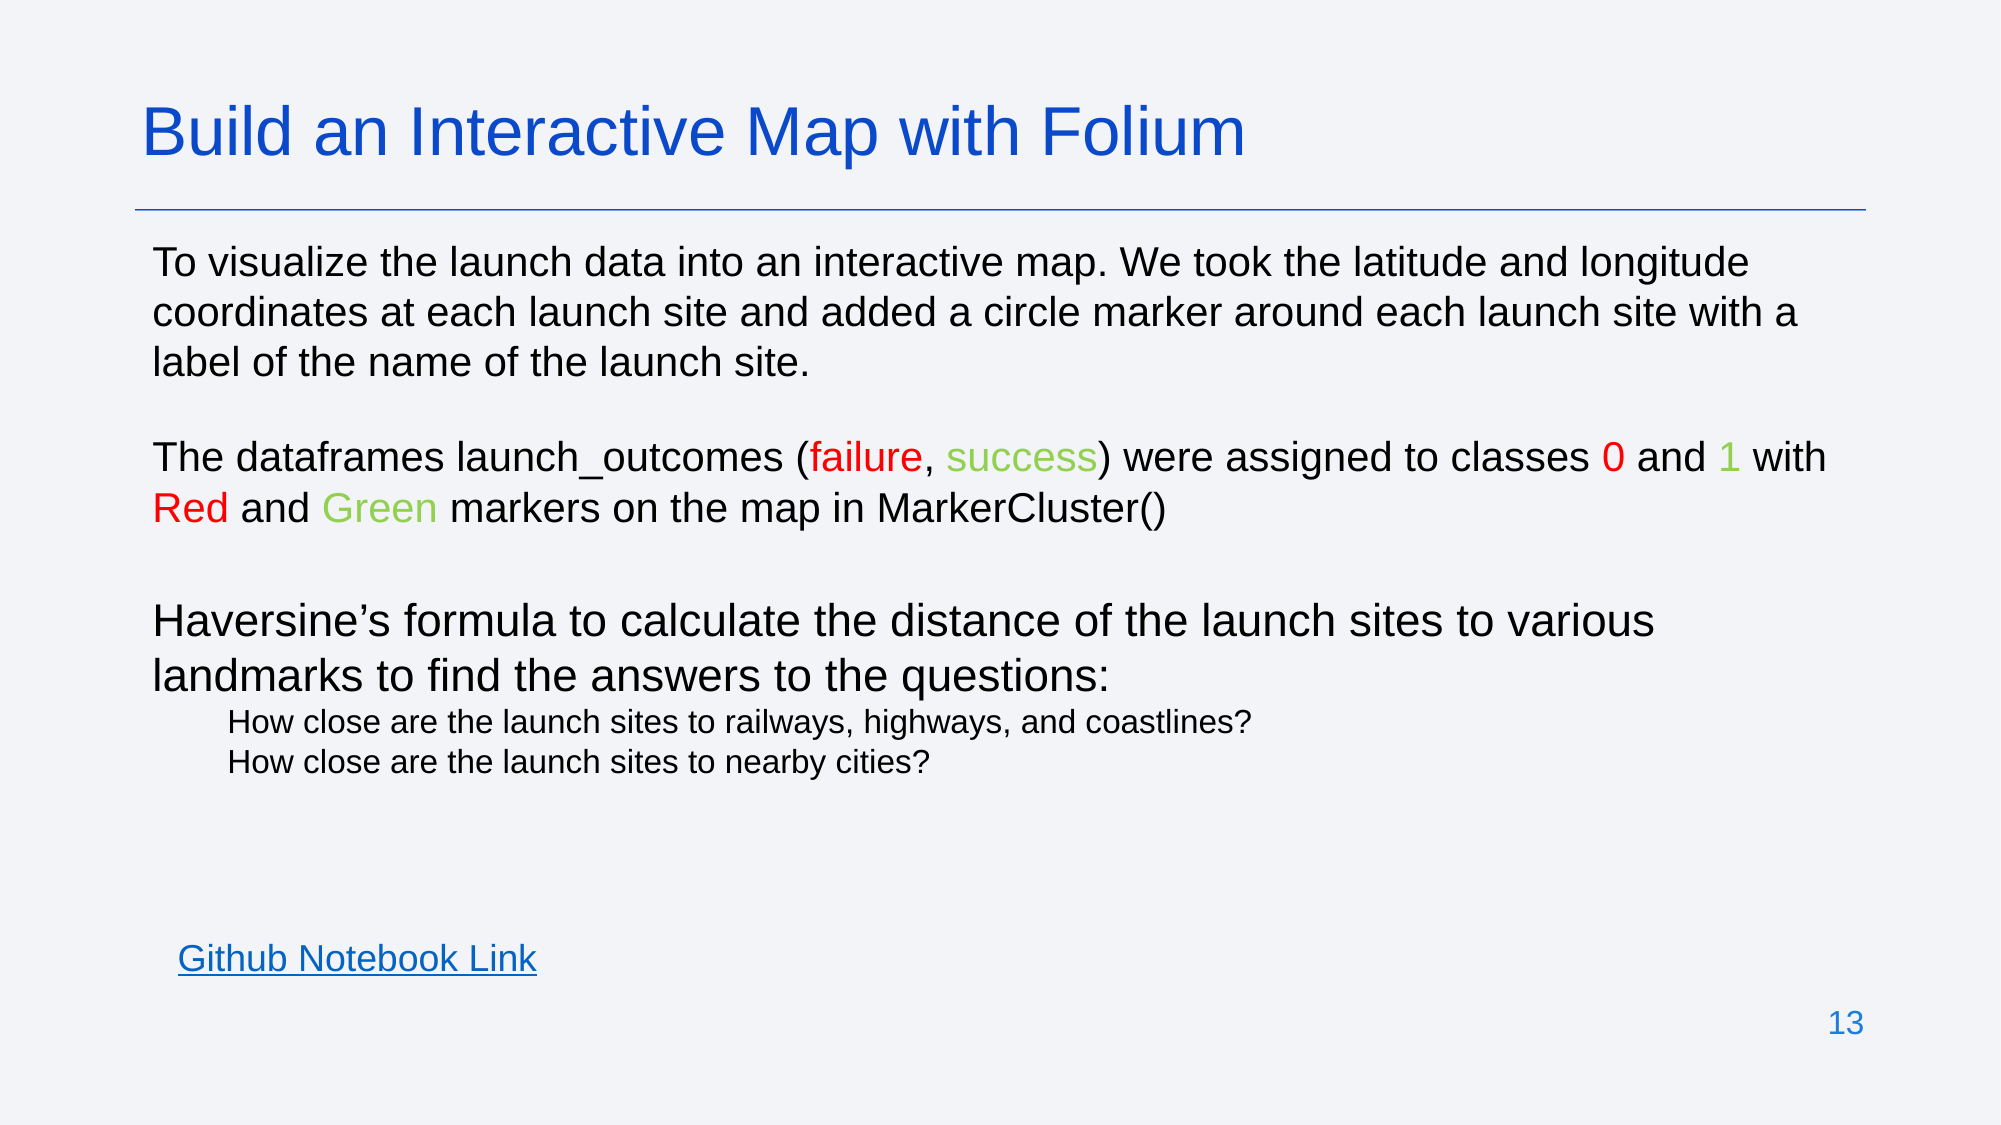

Build an Interactive Map with Folium
To visualize the launch data into an interactive map. We took the latitude and longitude coordinates at each launch site and added a circle marker around each launch site with a label of the name of the launch site.

The dataframes launch_outcomes (failure, success) were assigned to classes 0 and 1 with Red and Green markers on the map in MarkerCluster()

Haversine’s formula to calculate the distance of the launch sites to various landmarks to find the answers to the questions:
How close are the launch sites to railways, highways, and coastlines?
How close are the launch sites to nearby cities?

Github Notebook Link
13